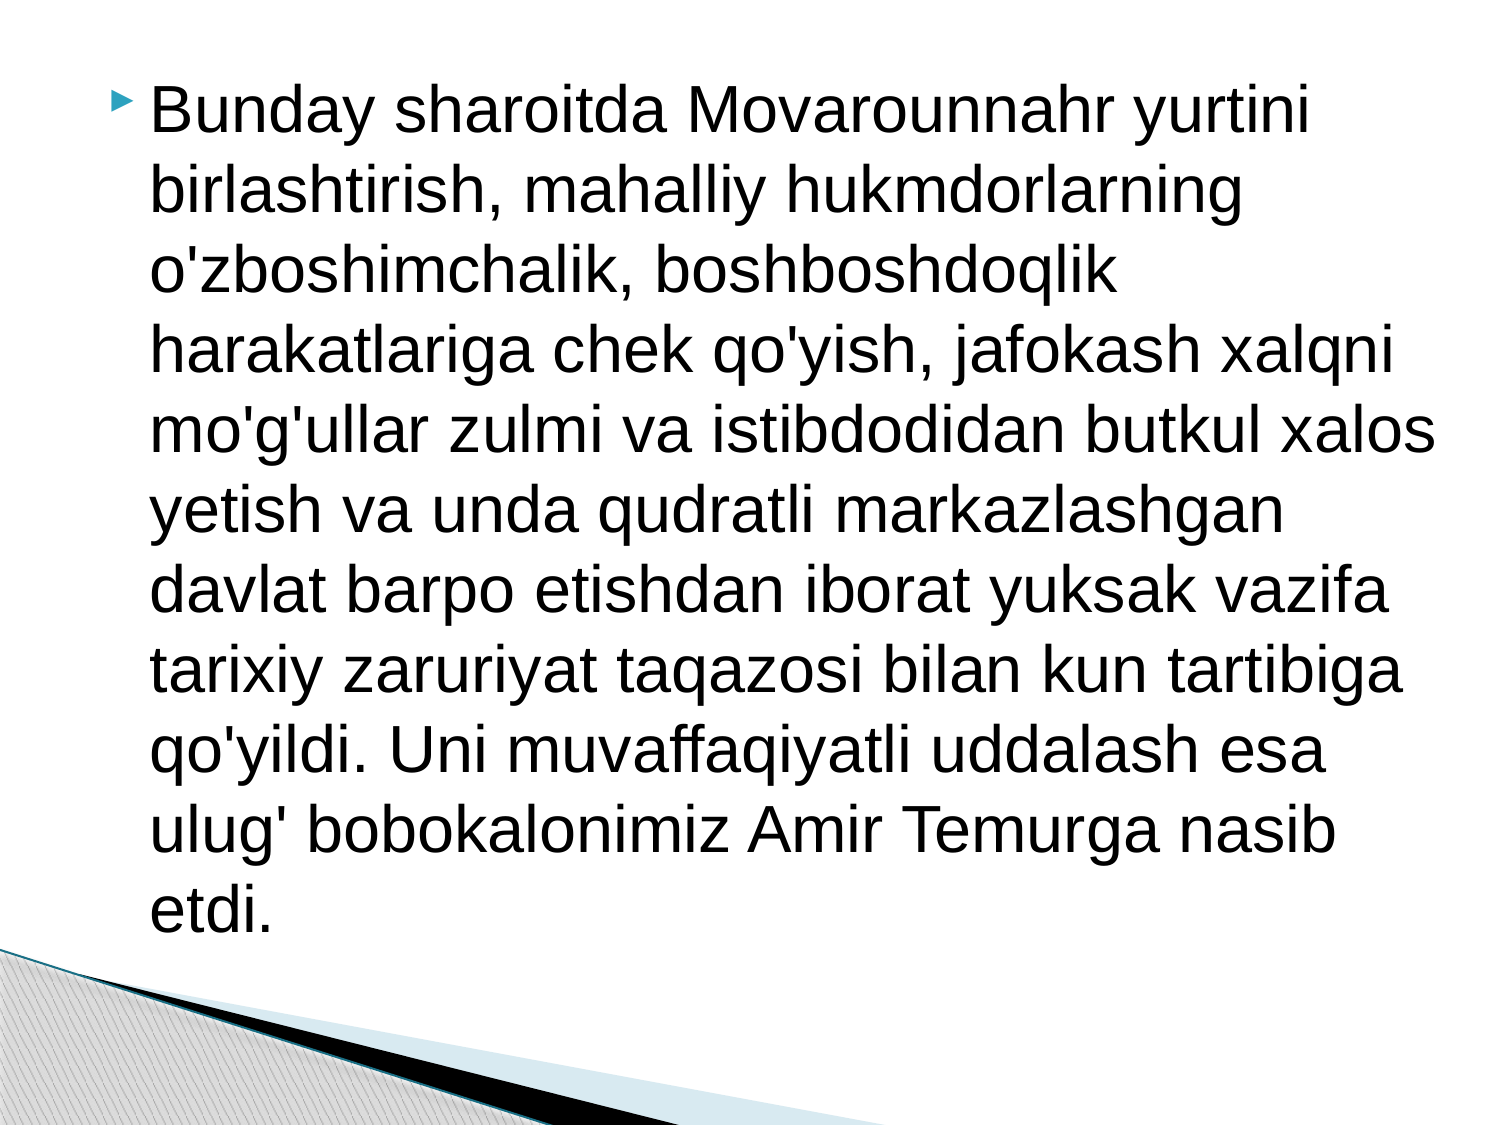

Bunday sharoitda Movarounnahr yurtini birlashtirish, mahalliy hukmdorlarning o'zboshimchalik, boshboshdoqlik harakatlariga chek qo'yish, jafokash xalqni mo'g'ullar zulmi va istibdodidan butkul xalos yetish va unda qudratli markazlashgan davlat barpo etishdan iborat yuksak vazifa tarixiy zaruriyat taqazosi bilan kun tartibiga qo'yildi. Uni muvaffaqiyatli uddalash esa ulug' bobokalonimiz Amir Temurga nasib etdi.